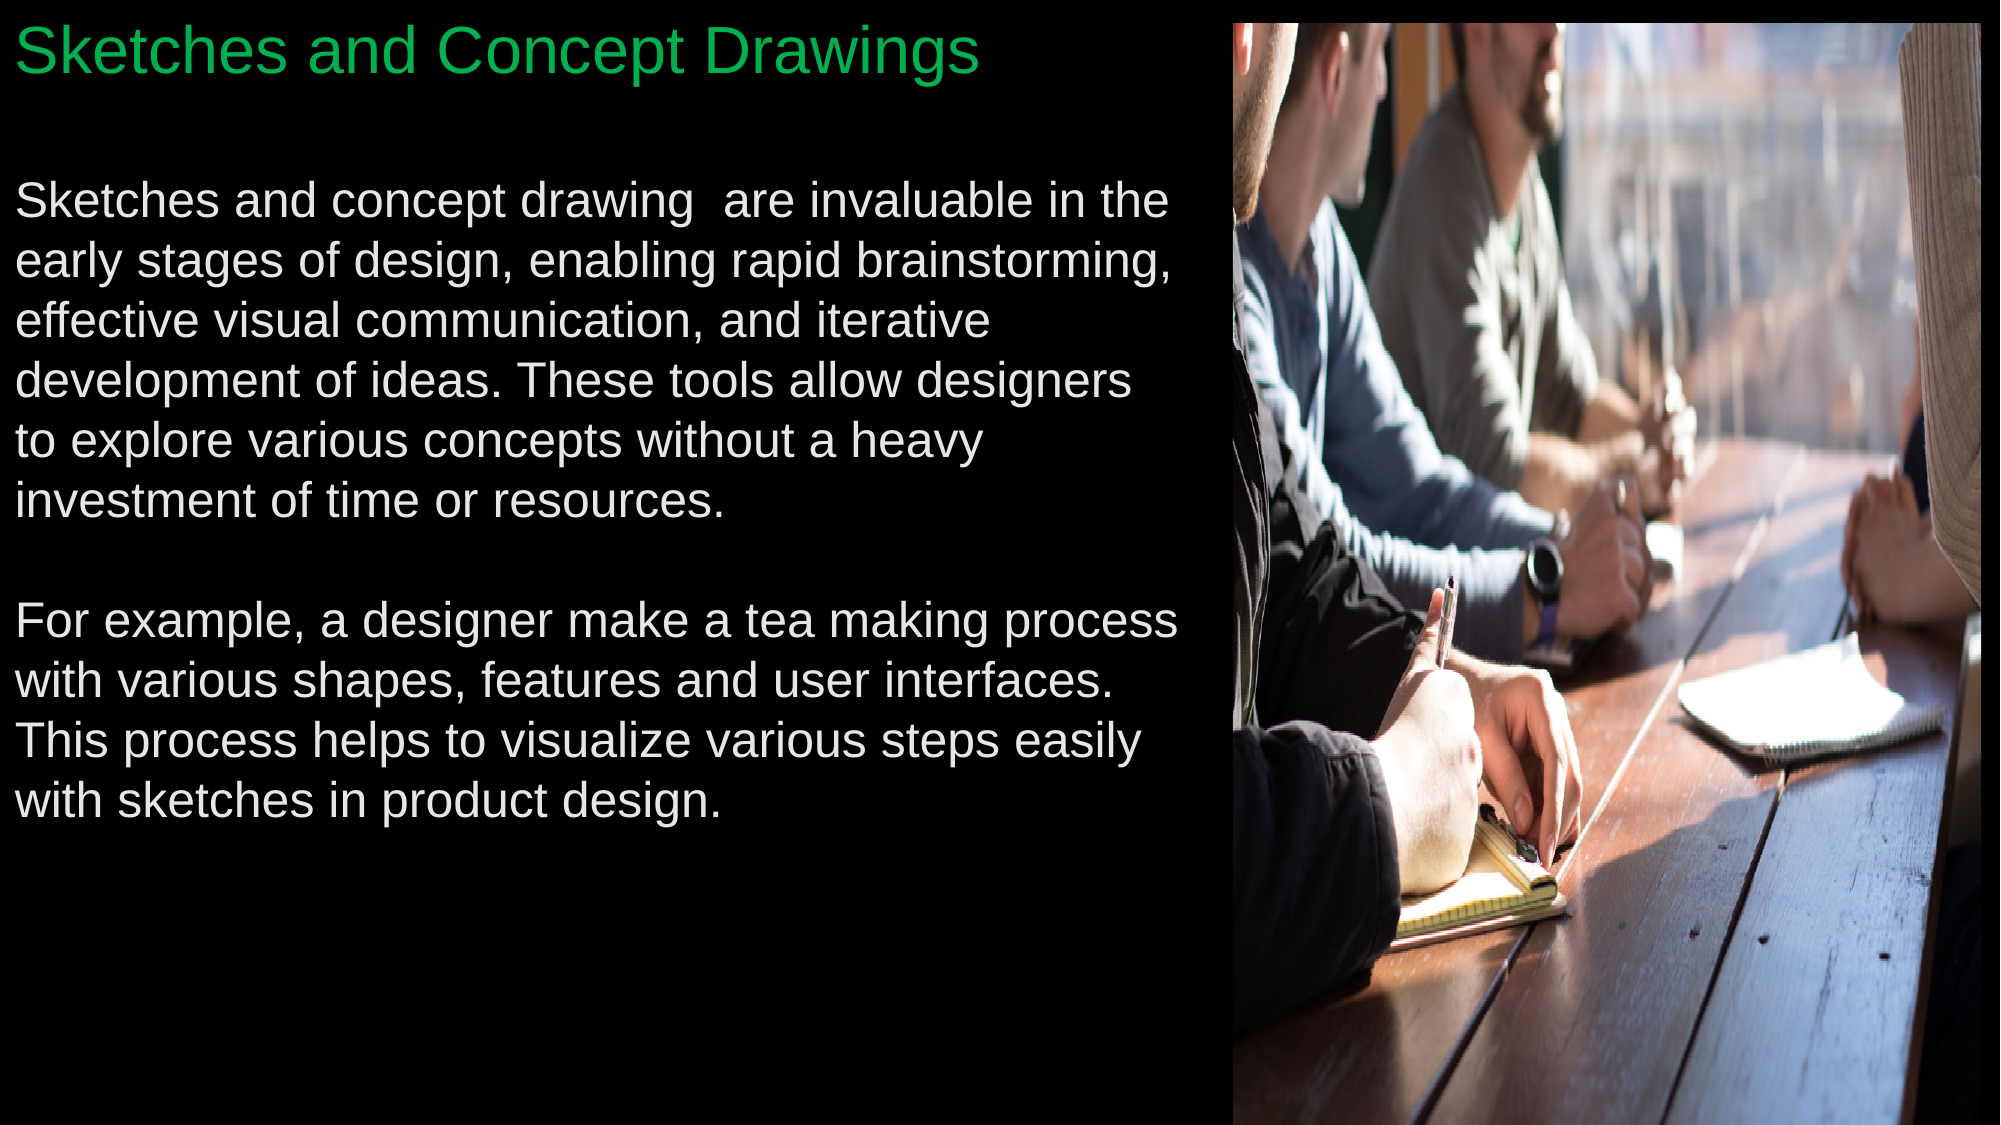

Sketches and Concept Drawings

Sketches and concept drawing  are invaluable in the early stages of design, enabling rapid brainstorming, effective visual communication, and iterative development of ideas. These tools allow designers to explore various concepts without a heavy investment of time or resources.

For example, a designer make a tea making process with various shapes, features and user interfaces. This process helps to visualize various steps easily with sketches in product design.